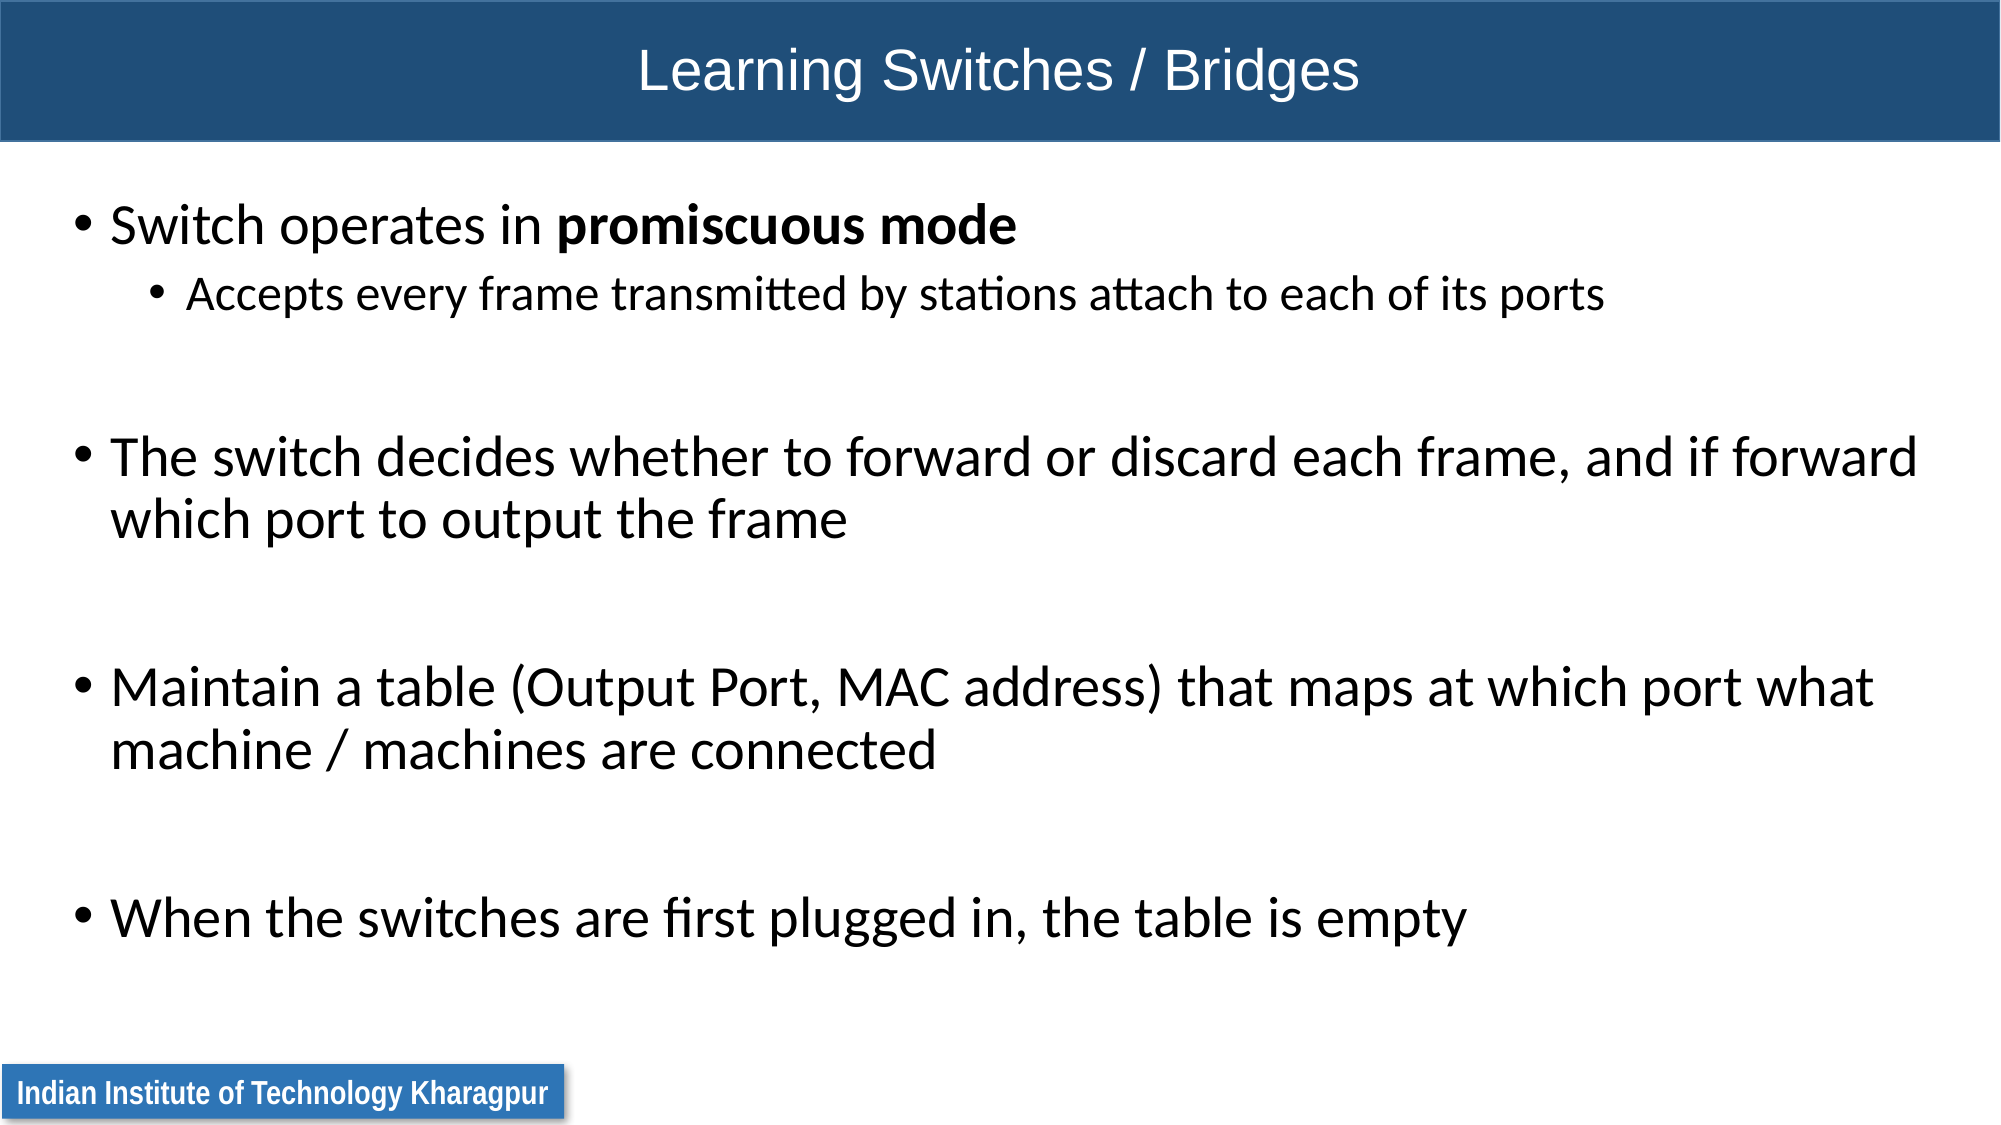

# Learning Switches / Bridges
Switch operates in promiscuous mode
Accepts every frame transmitted by stations attach to each of its ports

The switch decides whether to forward or discard each frame, and if forward which port to output the frame

Maintain a table (Output Port, MAC address) that maps at which port what machine / machines are connected

When the switches are first plugged in, the table is empty